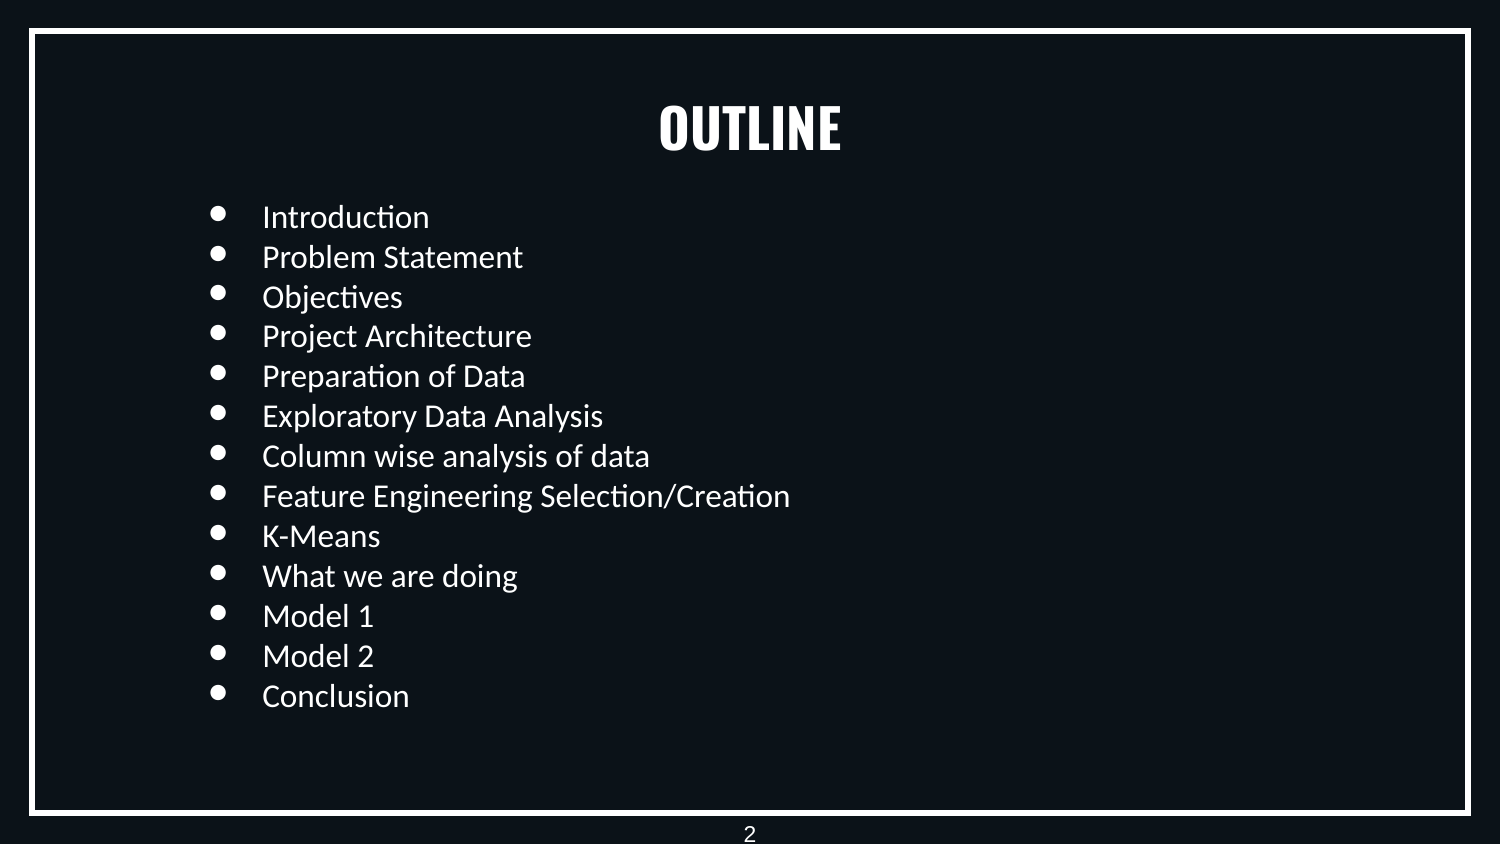

# OUTLINE

Introduction
Problem Statement
Objectives
Project Architecture
Preparation of Data
Exploratory Data Analysis
Column wise analysis of data
Feature Engineering Selection/Creation
K-Means
What we are doing
Model 1
Model 2
Conclusion

2